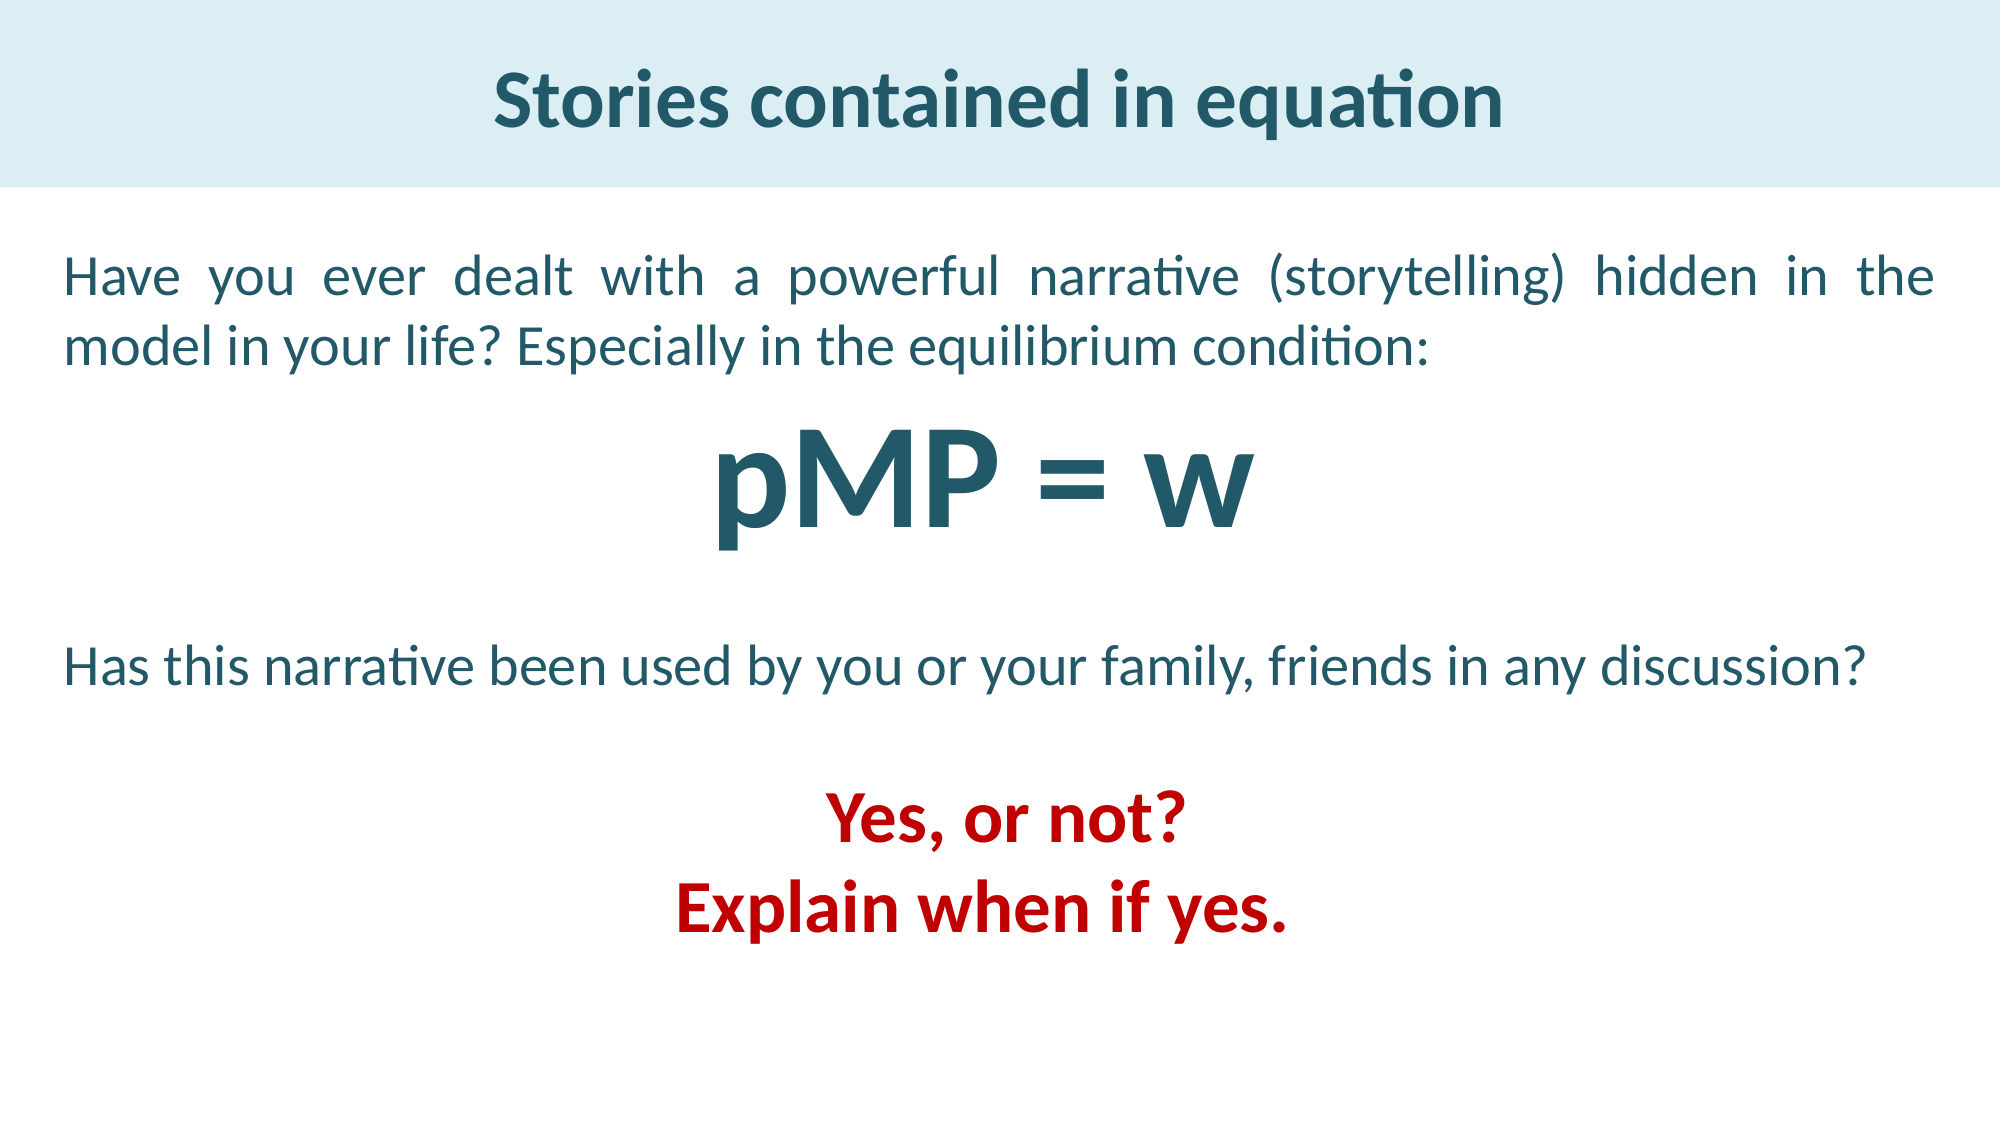

Stories contained in equation
Have you ever dealt with a powerful narrative (storytelling) hidden in the model in your life? Especially in the equilibrium condition:
pMP = w

Has this narrative been used by you or your family, friends in any discussion?

 Yes, or not?
Explain when if yes.